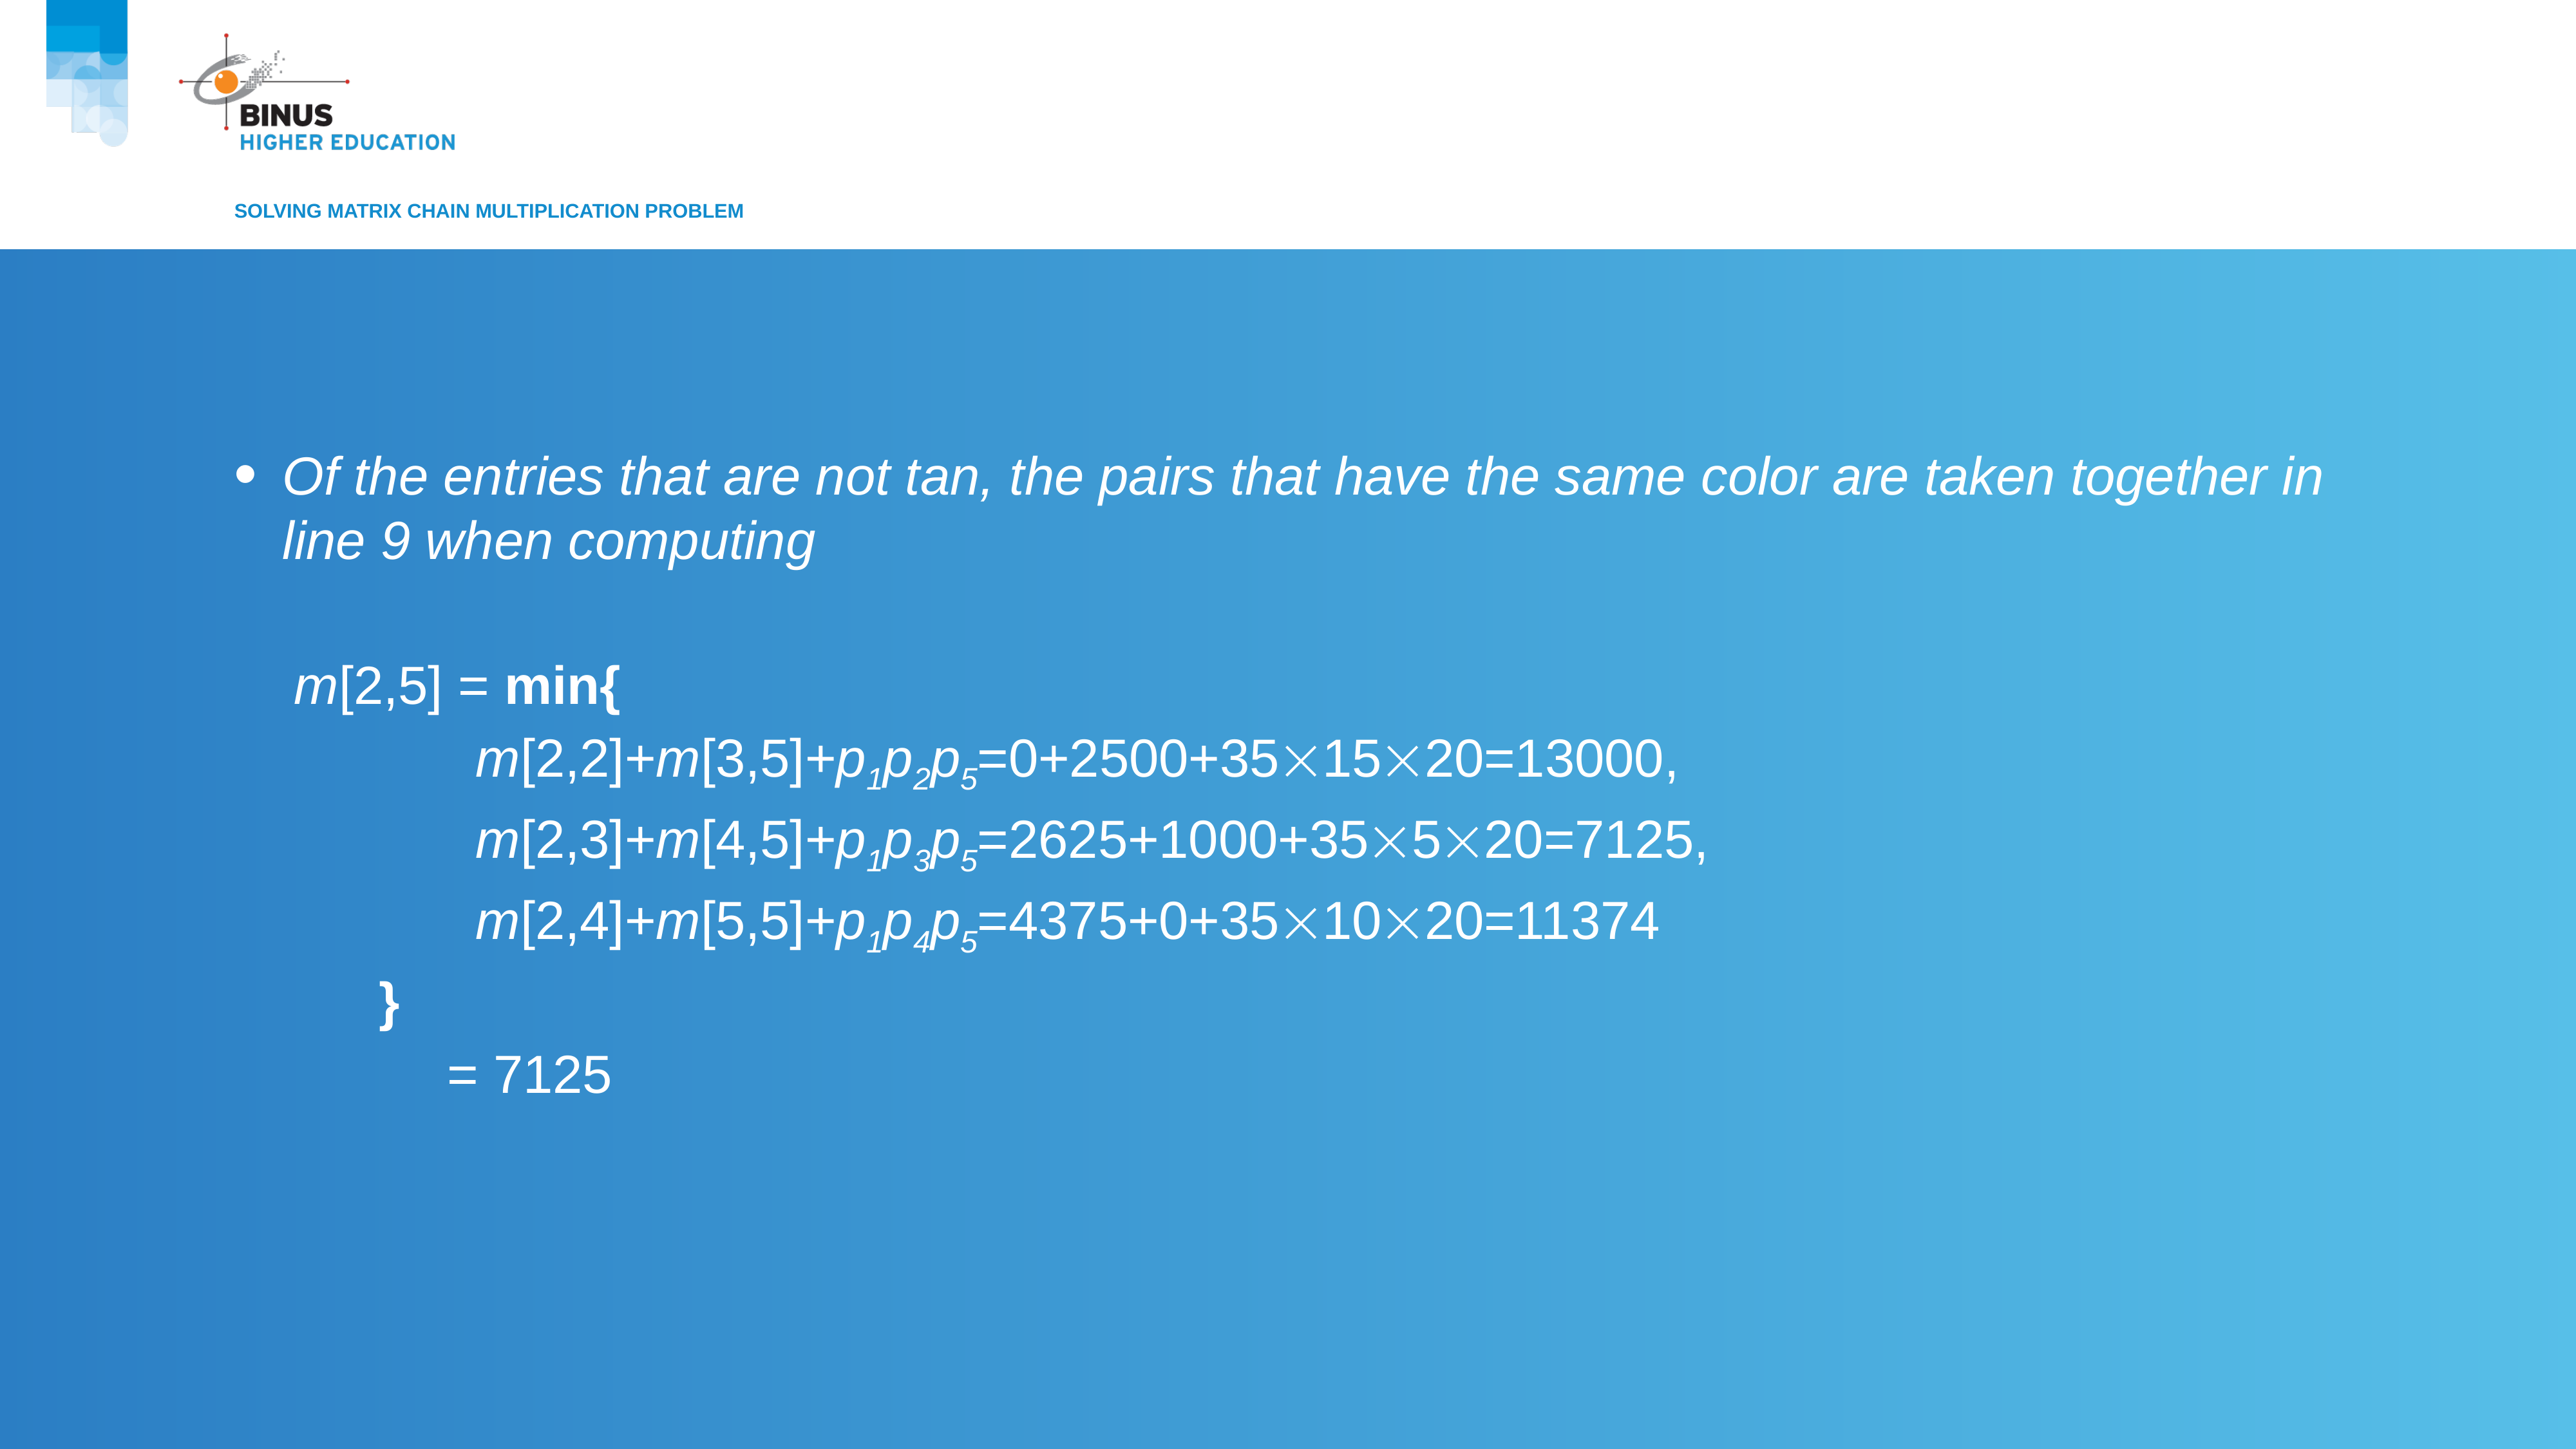

# Solving matrix chain multiplication problem

Of the entries that are not tan, the pairs that have the same color are taken together in line 9 when computing

    m[2,5] = min{
			m[2,2]+m[3,5]+p1p2p5=0+2500+35×15×20=13000,
			m[2,3]+m[4,5]+p1p3p5=2625+1000+35×5×20=7125,
			m[2,4]+m[5,5]+p1p4p5=4375+0+35×10×20=11374
		}
	           = 7125